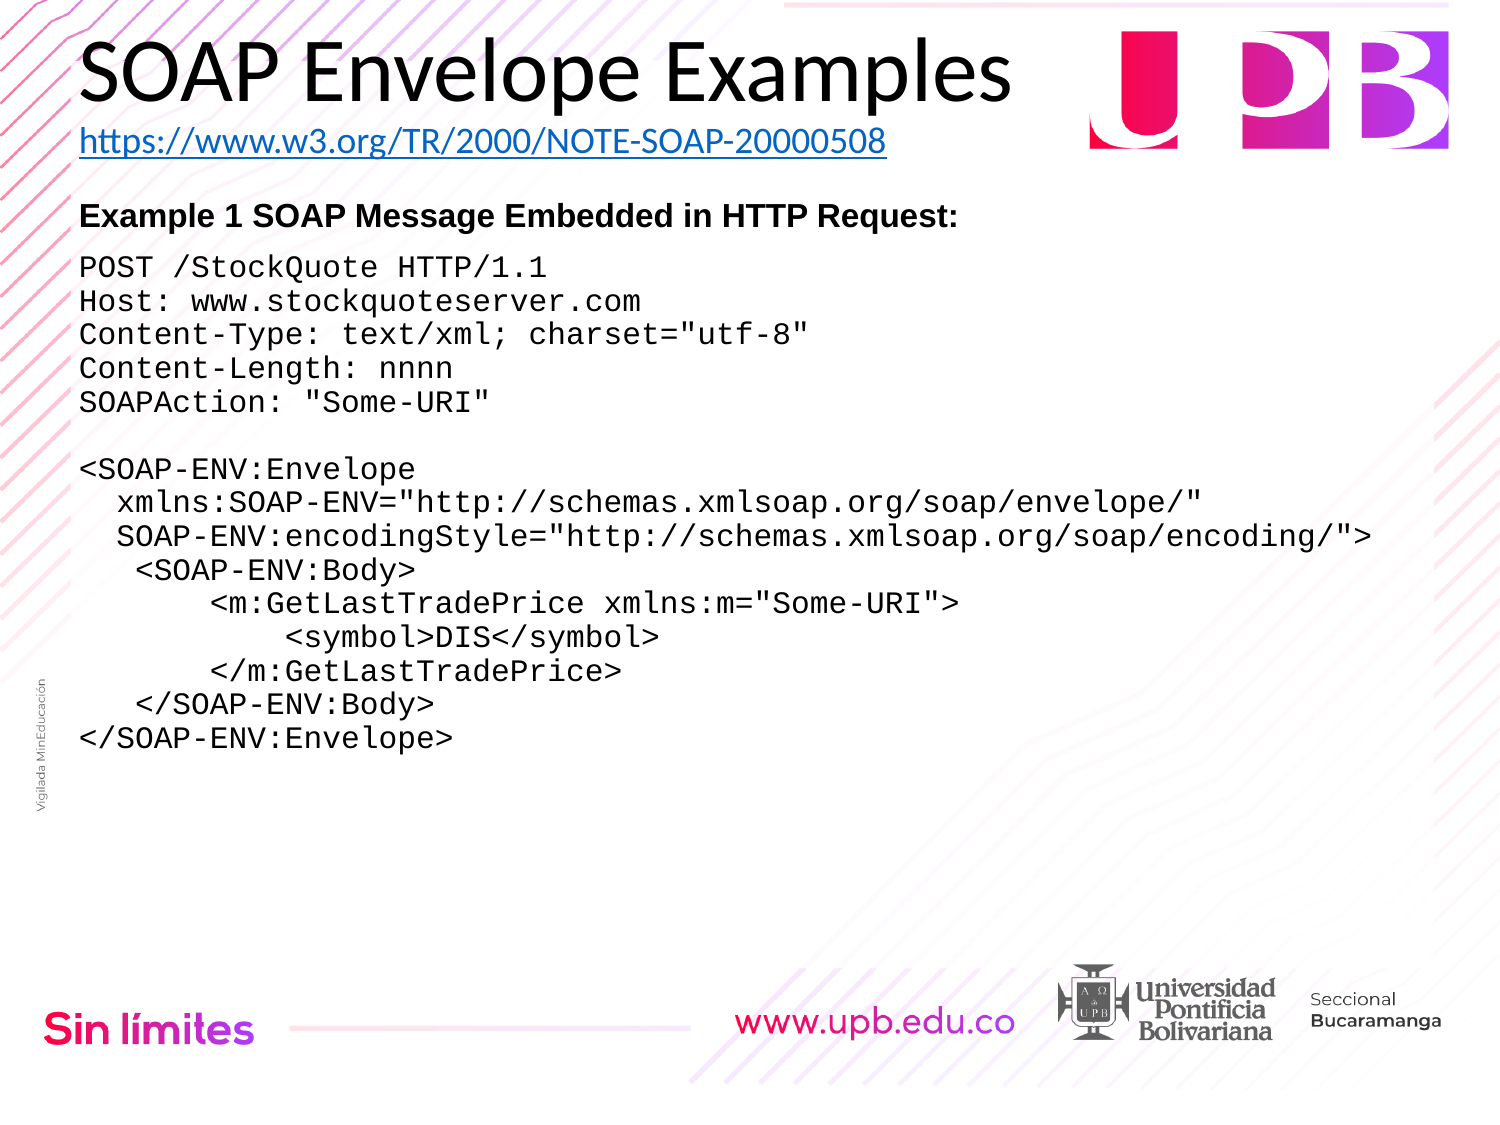

# SOAP Envelope Examples https://www.w3.org/TR/2000/NOTE-SOAP-20000508
Example 1 SOAP Message Embedded in HTTP Request:

POST /StockQuote HTTP/1.1
Host: www.stockquoteserver.com
Content-Type: text/xml; charset="utf-8"
Content-Length: nnnn
SOAPAction: "Some-URI"
<SOAP-ENV:Envelope
  xmlns:SOAP-ENV="http://schemas.xmlsoap.org/soap/envelope/"
  SOAP-ENV:encodingStyle="http://schemas.xmlsoap.org/soap/encoding/">
   <SOAP-ENV:Body>
       <m:GetLastTradePrice xmlns:m="Some-URI">
           <symbol>DIS</symbol>
       </m:GetLastTradePrice>
   </SOAP-ENV:Body>
</SOAP-ENV:Envelope>